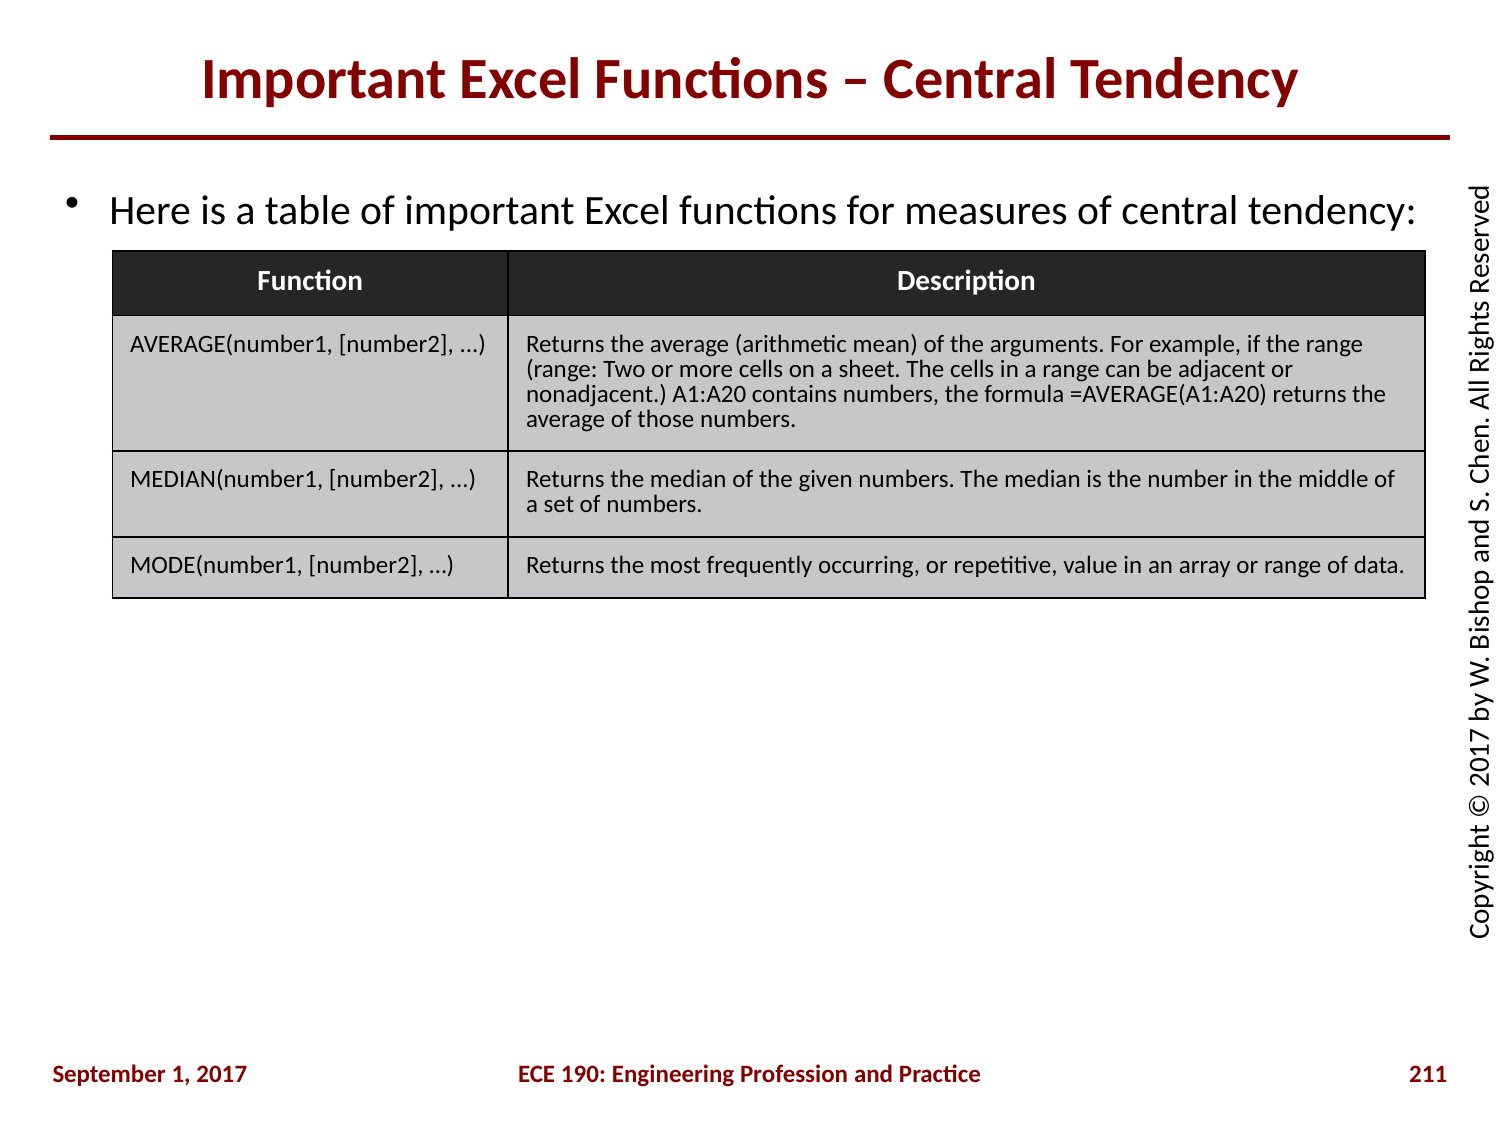

# Important Excel Functions – Central Tendency
Here is a table of important Excel functions for measures of central tendency:
| Function | Description |
| --- | --- |
| AVERAGE(number1, [number2], ...) | Returns the average (arithmetic mean) of the arguments. For example, if the range (range: Two or more cells on a sheet. The cells in a range can be adjacent or nonadjacent.) A1:A20 contains numbers, the formula =AVERAGE(A1:A20) returns the average of those numbers. |
| MEDIAN(number1, [number2], ...) | Returns the median of the given numbers. The median is the number in the middle of a set of numbers. |
| MODE(number1, [number2], …) | Returns the most frequently occurring, or repetitive, value in an array or range of data. |
September 1, 2017
ECE 190: Engineering Profession and Practice
211